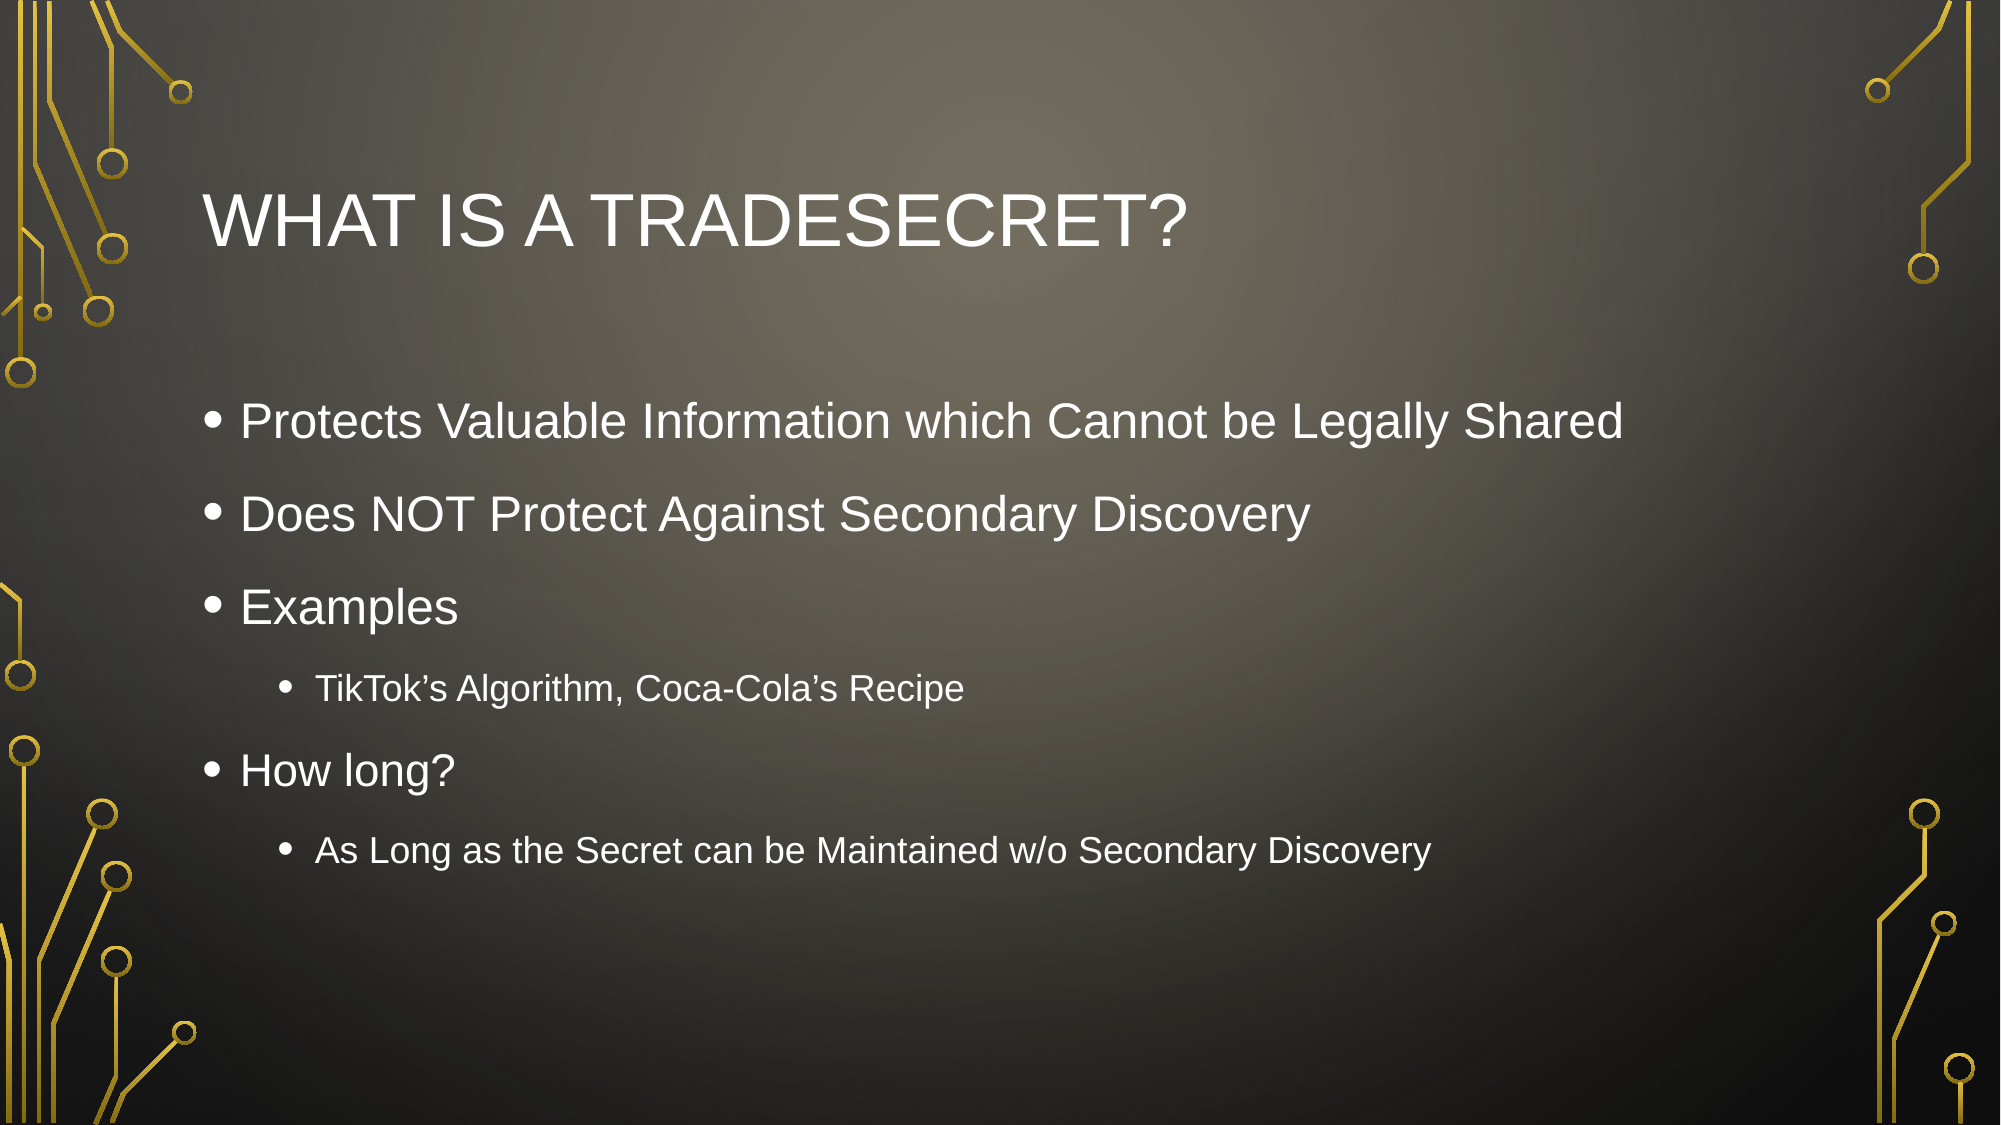

# What is a TradeSECRET?
Protects Valuable Information which Cannot be Legally Shared
Does NOT Protect Against Secondary Discovery
Examples
TikTok’s Algorithm, Coca-Cola’s Recipe
How long?
As Long as the Secret can be Maintained w/o Secondary Discovery